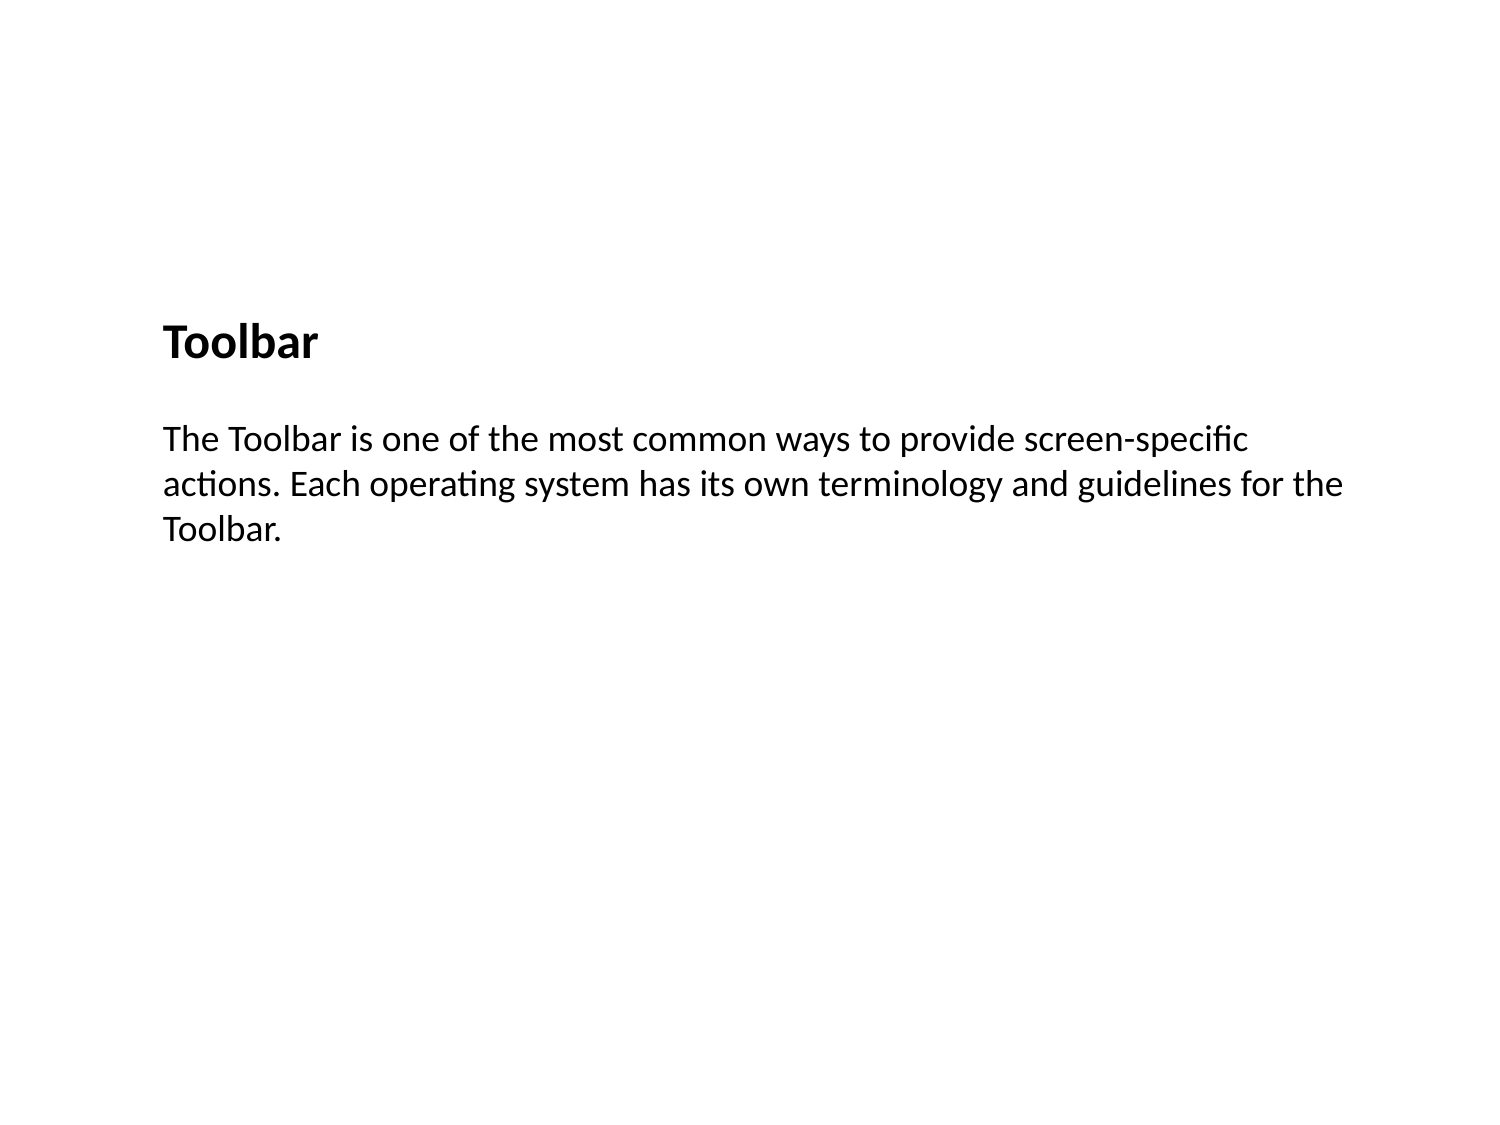

Toolbar

The Toolbar is one of the most common ways to provide screen-specific actions. Each operating system has its own terminology and guidelines for the Toolbar.